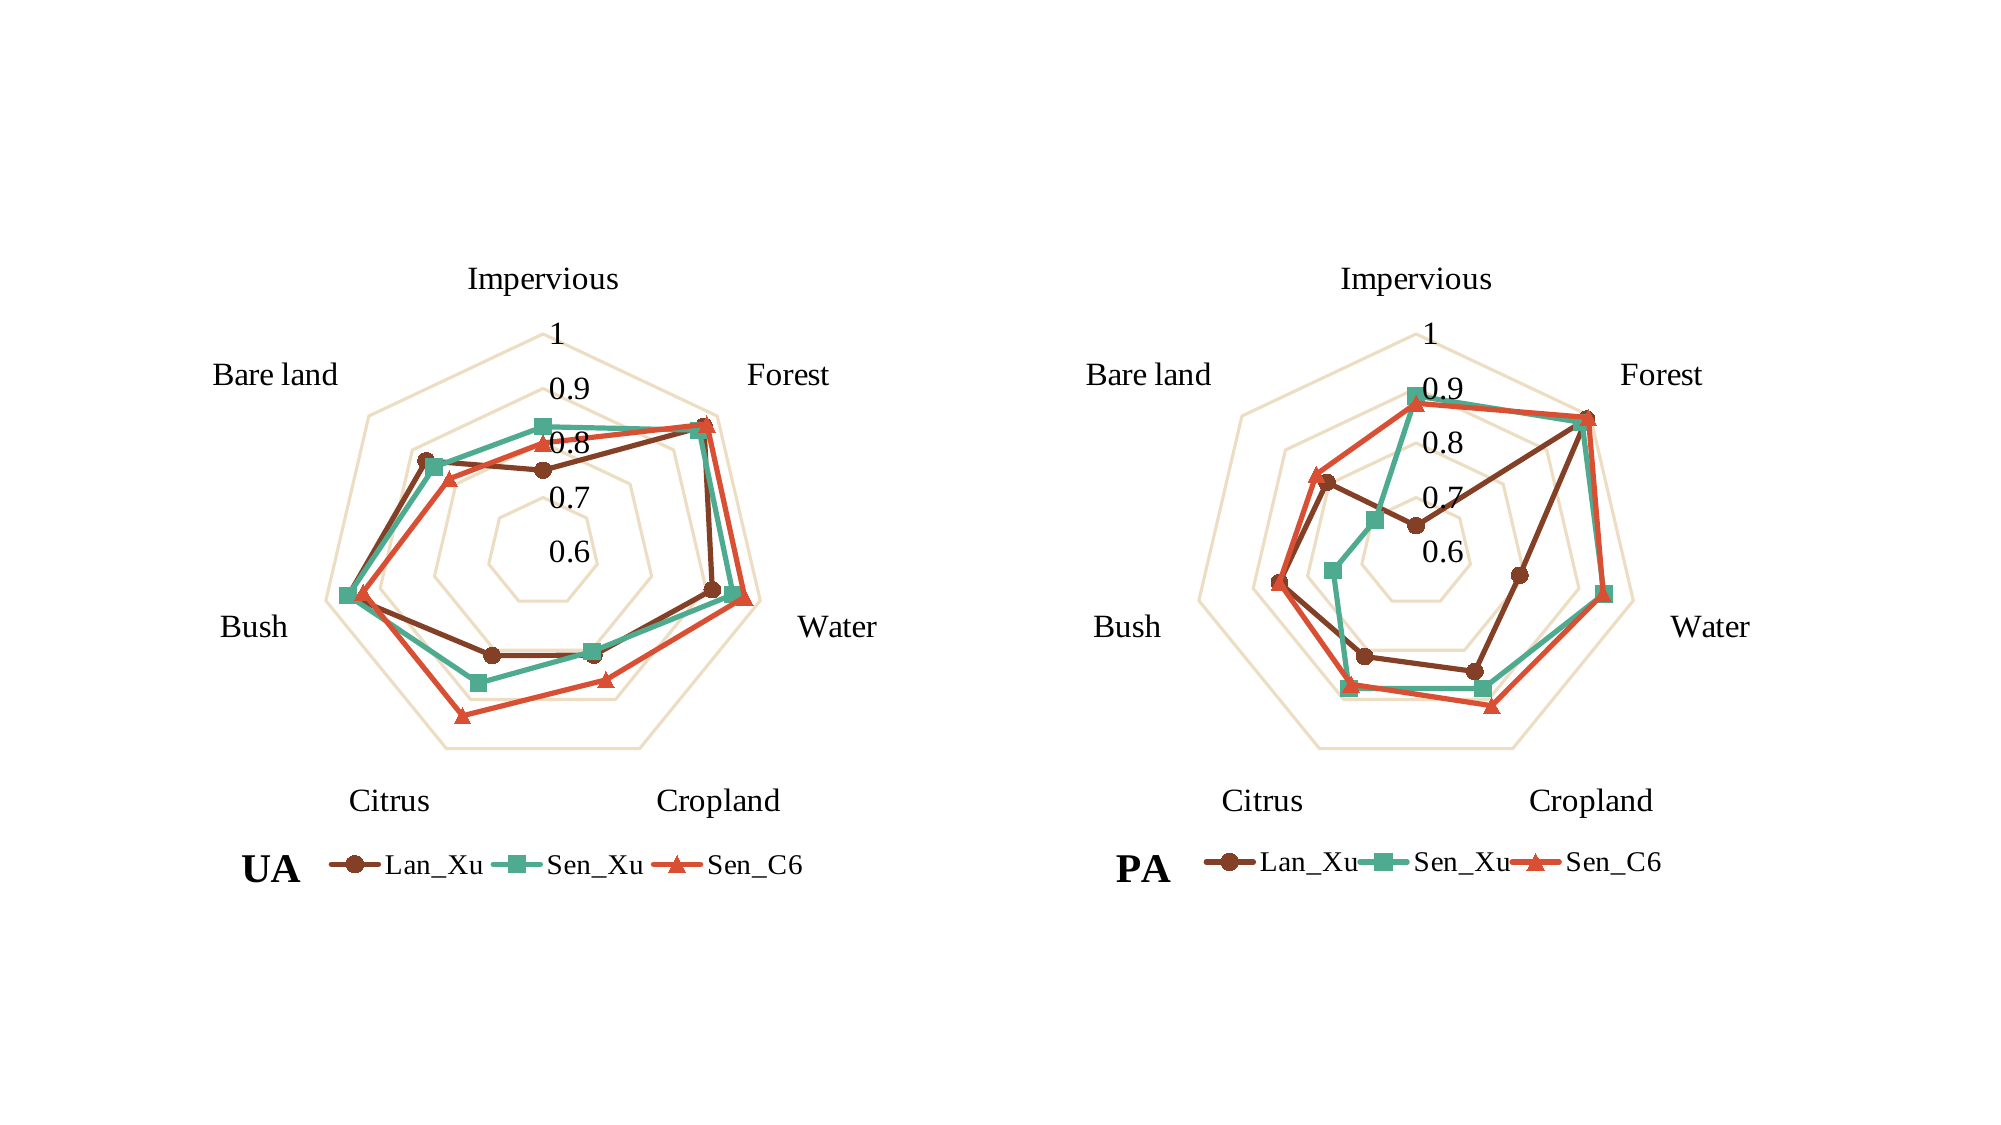

### Chart: UA

| Category | Lan_Xu | Sen_Xu | Sen_C6 |
|---|---|---|---|
| Impervious | 0.75 | 0.829787234042553 | 0.8 |
| Forest | 0.969565217391304 | 0.958333333333333 | 0.976284584980237 |
| Water | 0.911764705882352 | 0.95 | 0.971428571428571 |
| Cropland | 0.81 | 0.802631578947368 | 0.86013986013986 |
| Citrus | 0.810679611650485 | 0.866666666666666 | 0.933333333333333 |
| Bush | 0.958333333333333 | 0.958904109589041 | 0.931506849315068 |
| Bare land | 0.868421052631579 | 0.85 | 0.81547619047619 |

### Chart: PA

| Category | Lan_Xu | Sen_Xu | Sen_C6 |
|---|---|---|---|
| Impervious | 0.648148148148148 | 0.886363636363636 | 0.872727272727272 |
| Forest | 0.991111111111111 | 0.981042654028436 | 0.995689655172413 |
| Water | 0.790930232558139 | 0.945945945945945 | 0.944444444444444 |
| Cropland | 0.84313725490196 | 0.877697841726618 | 0.912698412698412 |
| Citrus | 0.812568306010929 | 0.877697841726618 | 0.869158878504672 |
| Bush | 0.851851851851851 | 0.75268817204301 | 0.851851851851851 |
| Bare land | 0.804878048780487 | 0.693877551020408 | 0.8289473684210525 |